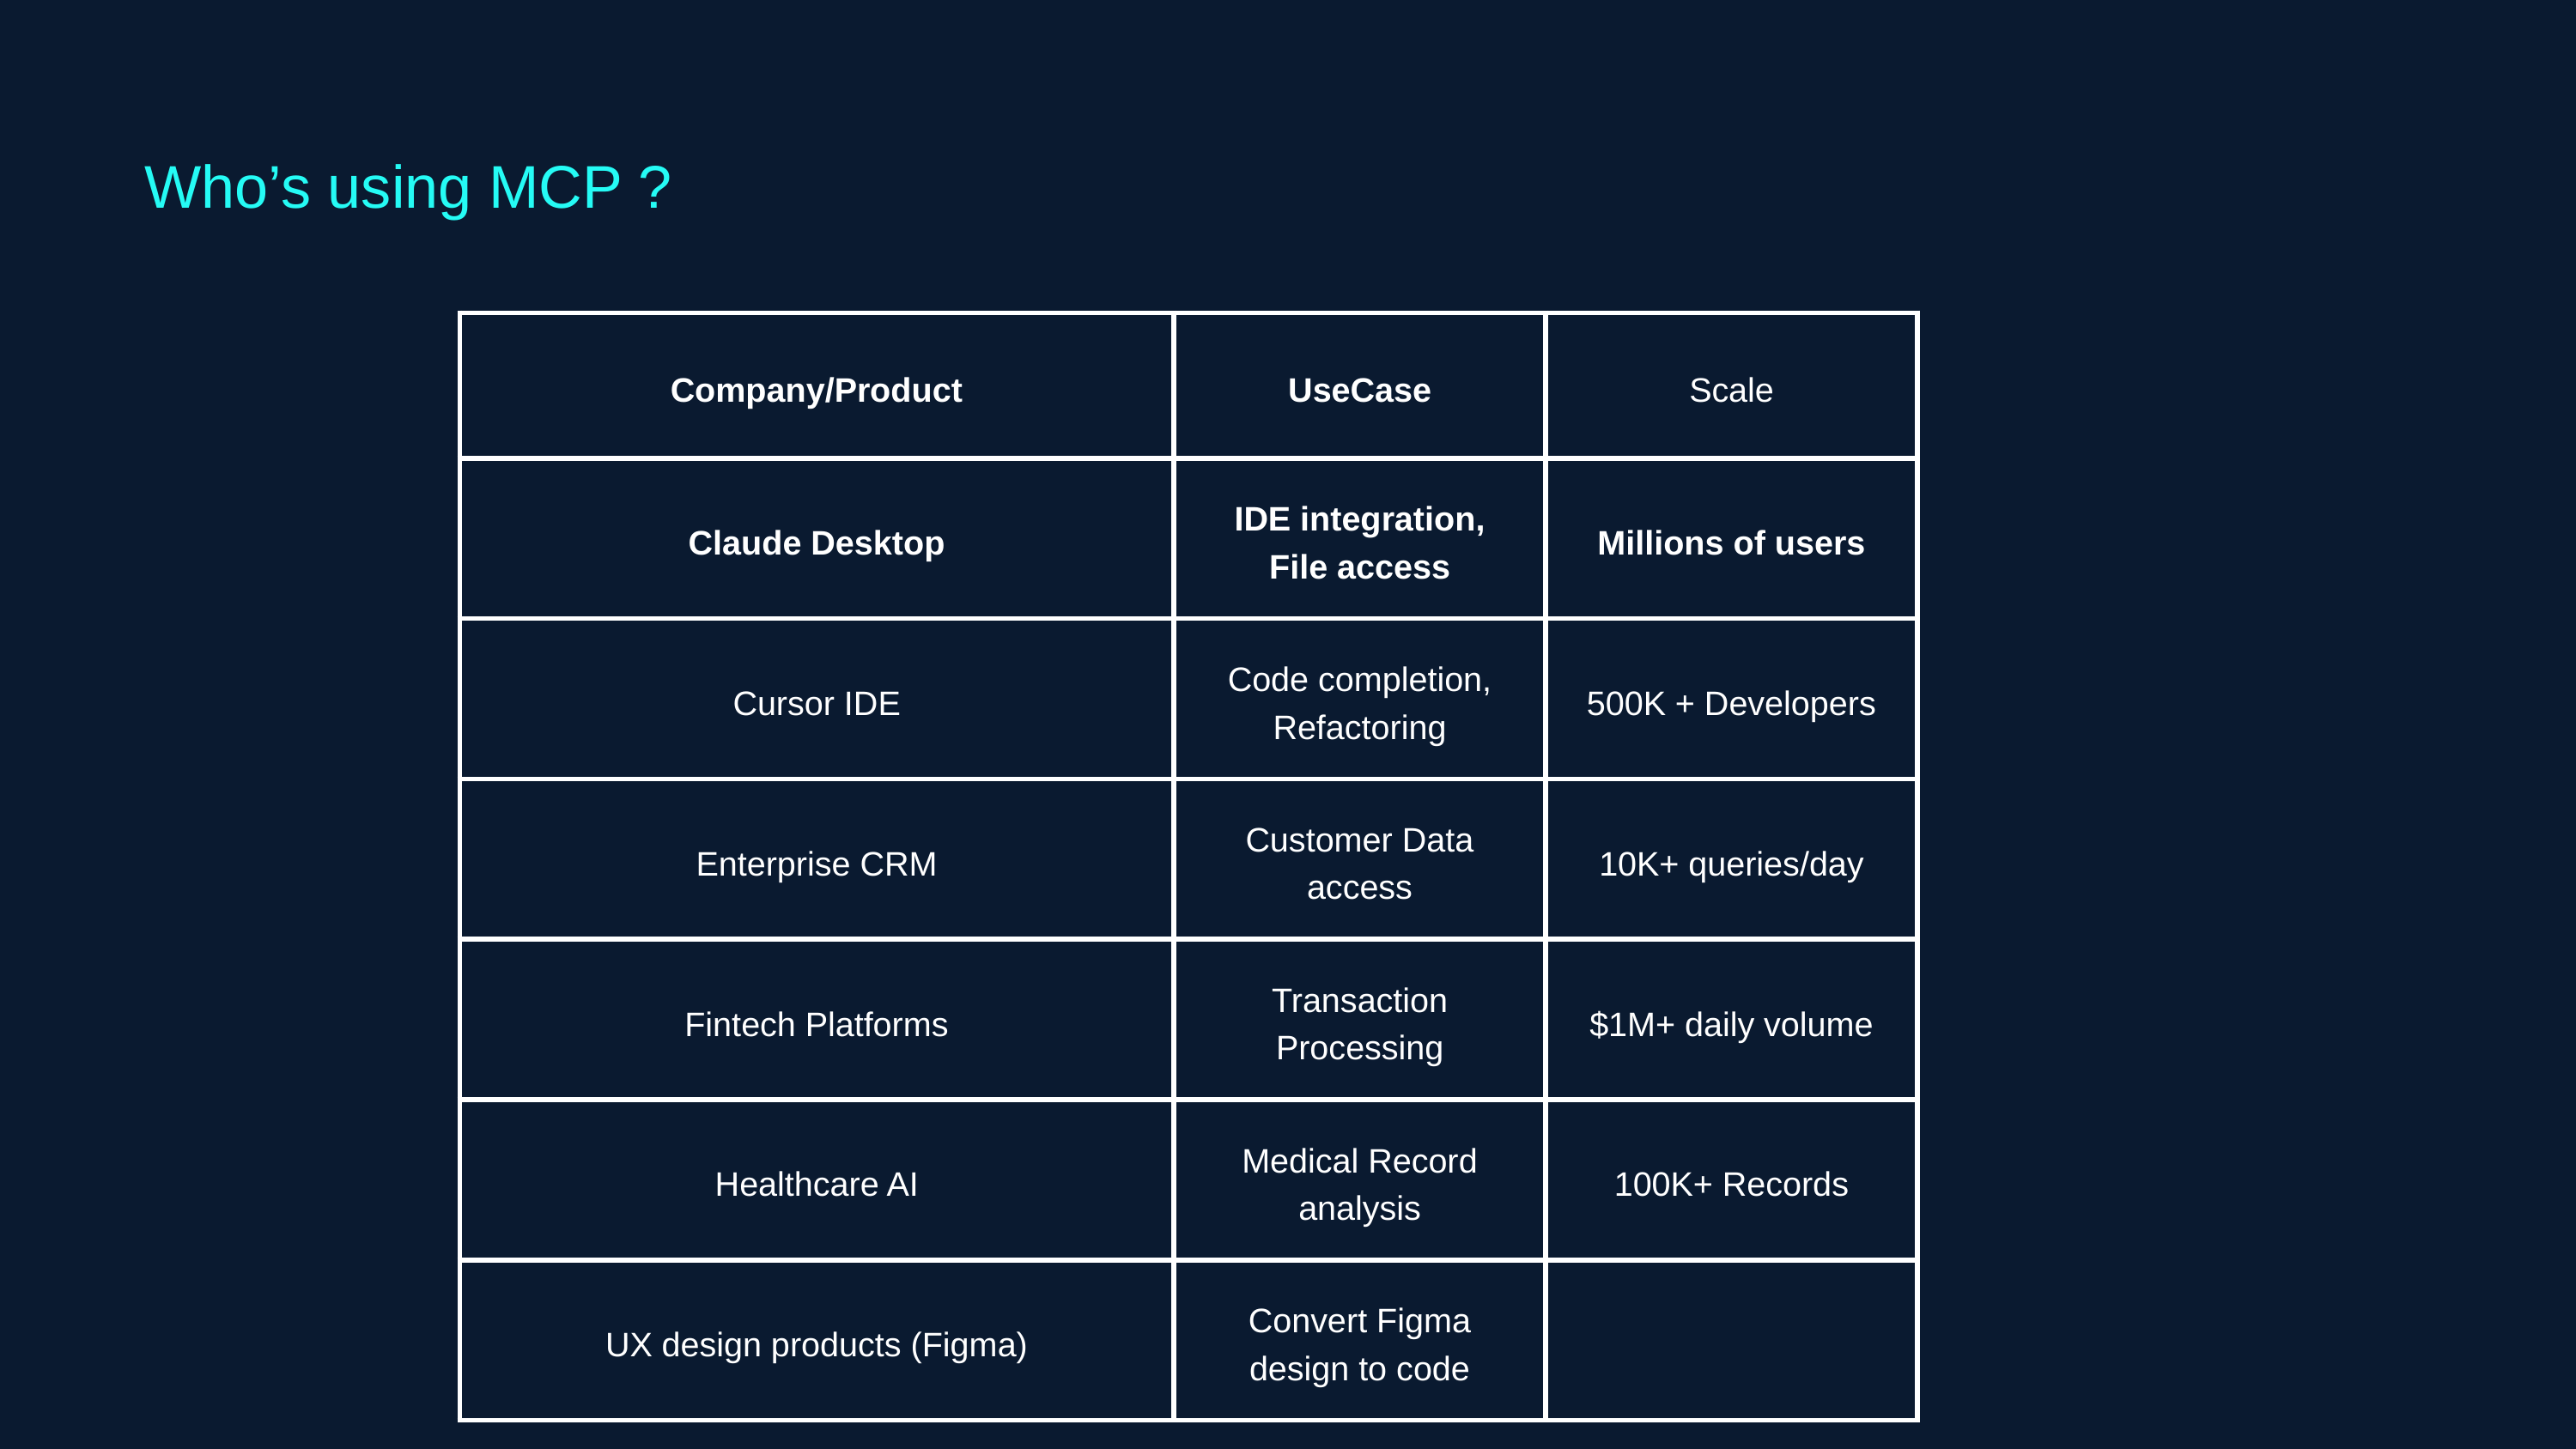

Who’s using MCP ?
| Company/Product | UseCase | Scale |
| --- | --- | --- |
| Claude Desktop | IDE integration, File access | Millions of users |
| Cursor IDE | Code completion, Refactoring | 500K + Developers |
| Enterprise CRM | Customer Data access | 10K+ queries/day |
| Fintech Platforms | Transaction Processing | $1M+ daily volume |
| Healthcare AI | Medical Record analysis | 100K+ Records |
| UX design products (Figma) | Convert Figma design to code |  |